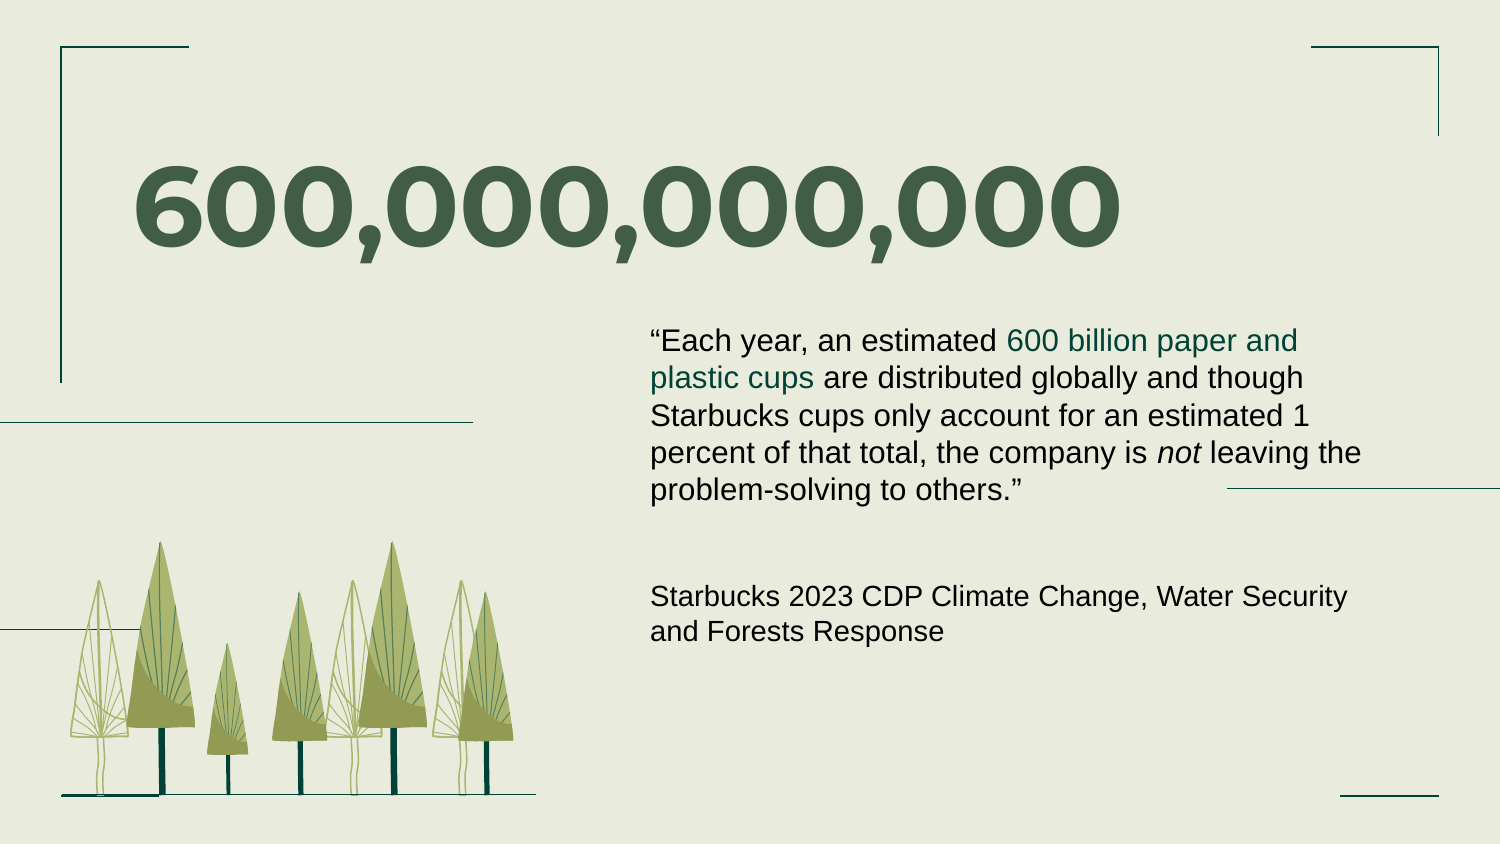

# 600,000,000,000
“Each year, an estimated 600 billion paper and plastic cups are distributed globally and though Starbucks cups only account for an estimated 1 percent of that total, the company is not leaving the problem-solving to others.”

Starbucks 2023 CDP Climate Change, Water Security and Forests Response